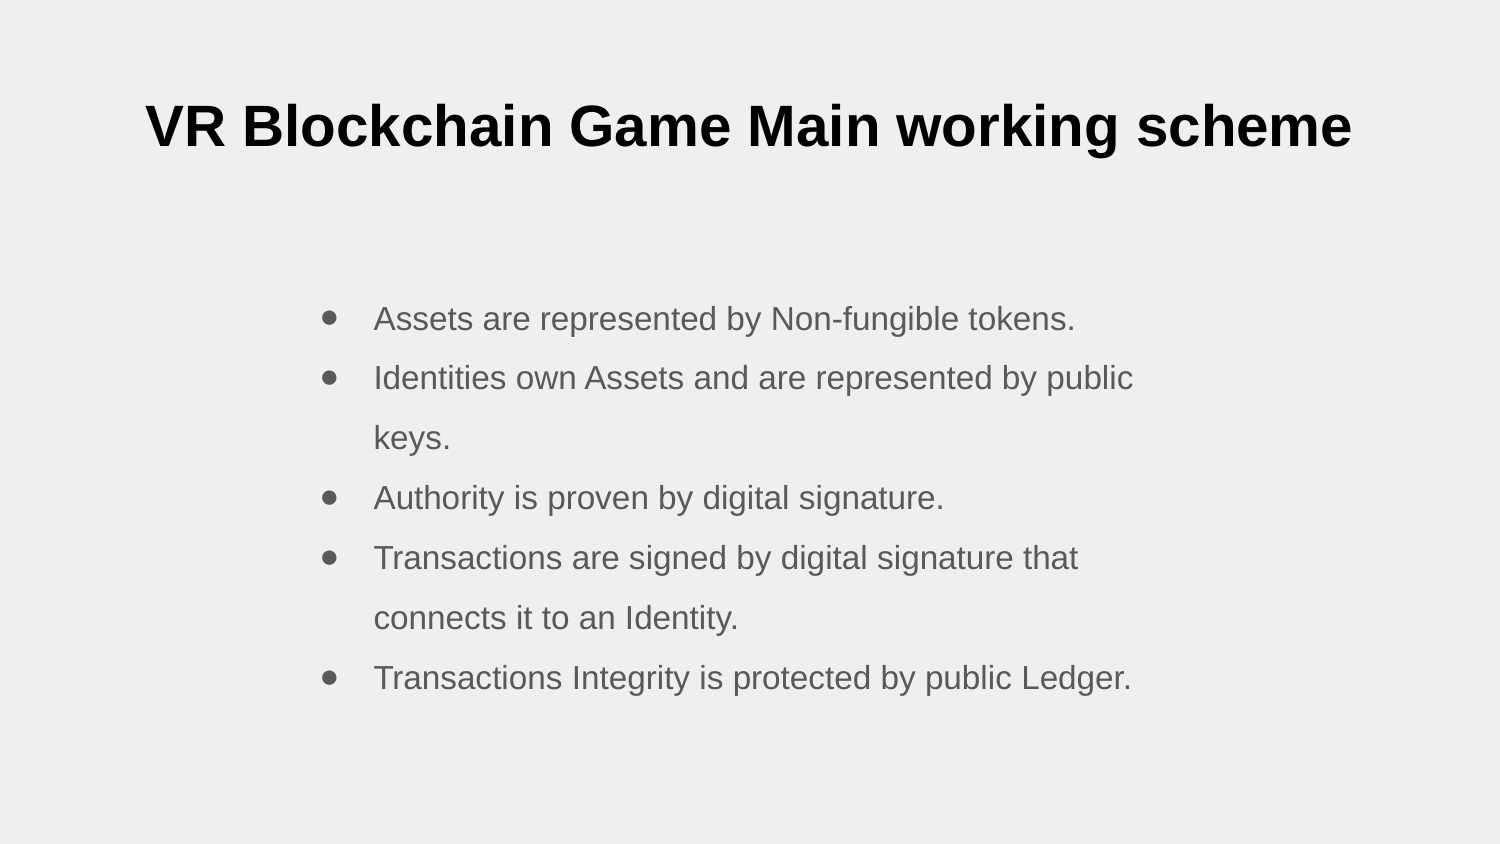

# VR Blockchain Game Main working scheme

Assets are represented by Non-fungible tokens.
Identities own Assets and are represented by public keys.
Authority is proven by digital signature.
Transactions are signed by digital signature that connects it to an Identity.
Transactions Integrity is protected by public Ledger.